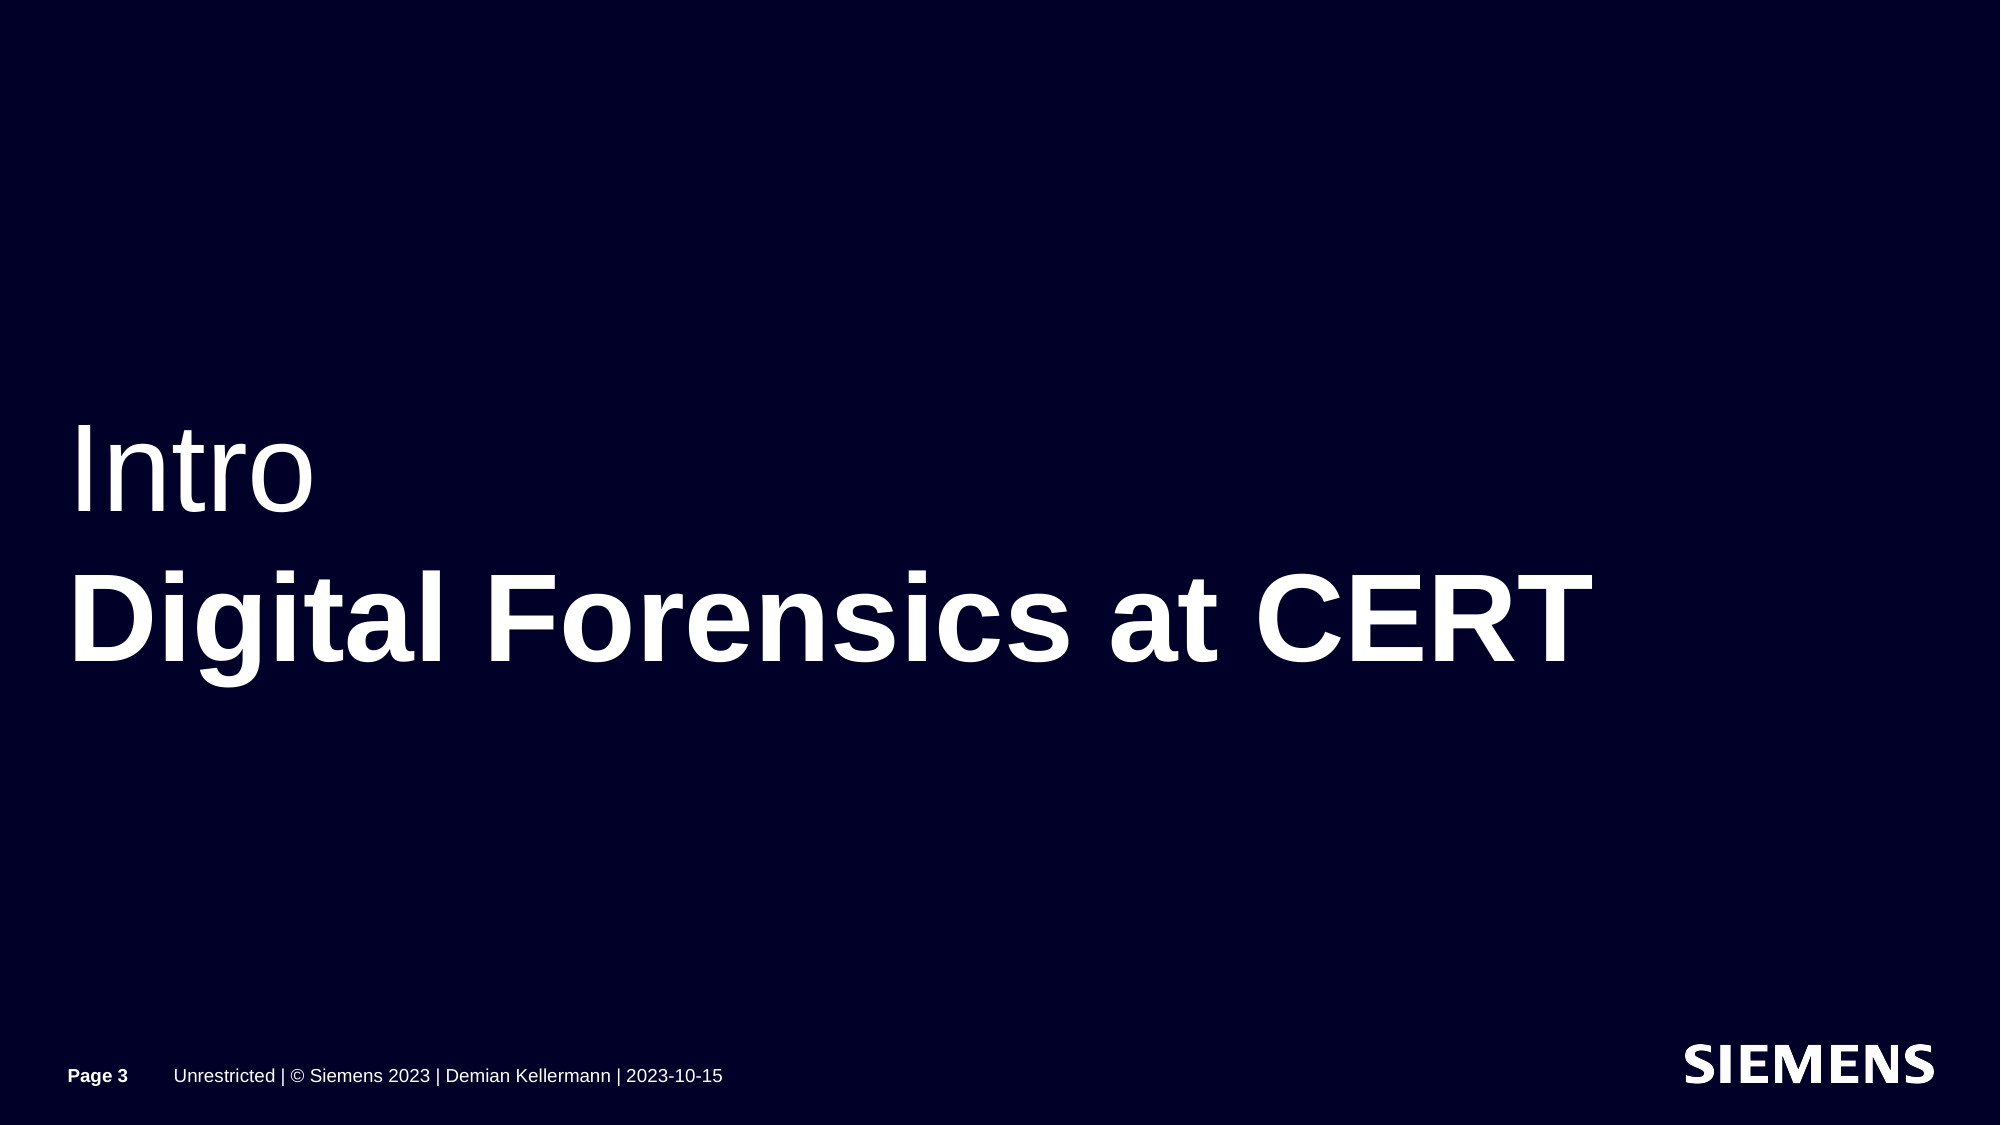

# Intro Digital Forensics at CERT
Page 3
Unrestricted | © Siemens 2023 | Demian Kellermann | 2023-10-15